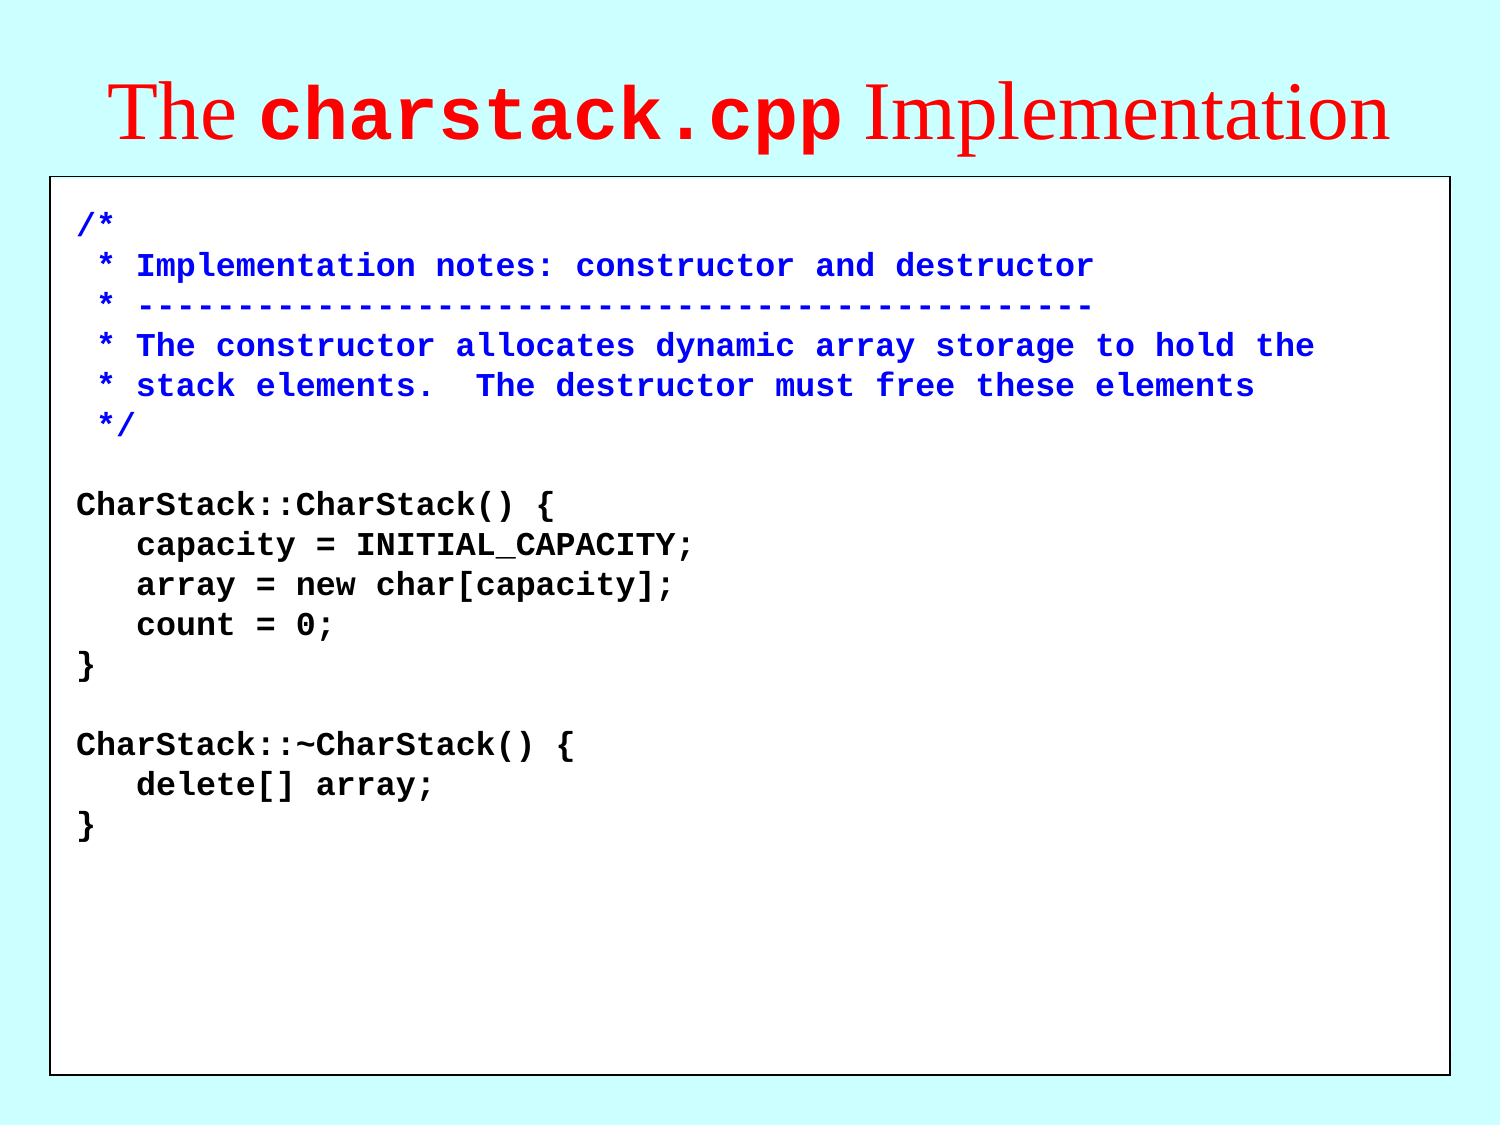

# The charstack.cpp Implementation

/*
 * Implementation notes: constructor and destructor
 * ------------------------------------------------
 * The constructor allocates dynamic array storage to hold the
 * stack elements.  The destructor must free these elements
 */

CharStack::CharStack() {
   capacity = INITIAL_CAPACITY;
   array = new char[capacity];
   count = 0;
}

CharStack::~CharStack() {
   delete[] array;
}
/*
 * File: charstack.cpp
 * -------------------
 * This file implements the CharStack class.
 */

#include "charstack.h"
#include "error.h"
using namespace std;

/*
 * Constant: INITIAL_CAPACITY
 * --------------------------
 * This constant defines the initial allocated size of the dynamic
 * array used to hold the elements.  If the stack grows beyond its
 * capacity, the implementation doubles the allocated size.
 */

const int INITIAL_CAPACITY = 10;